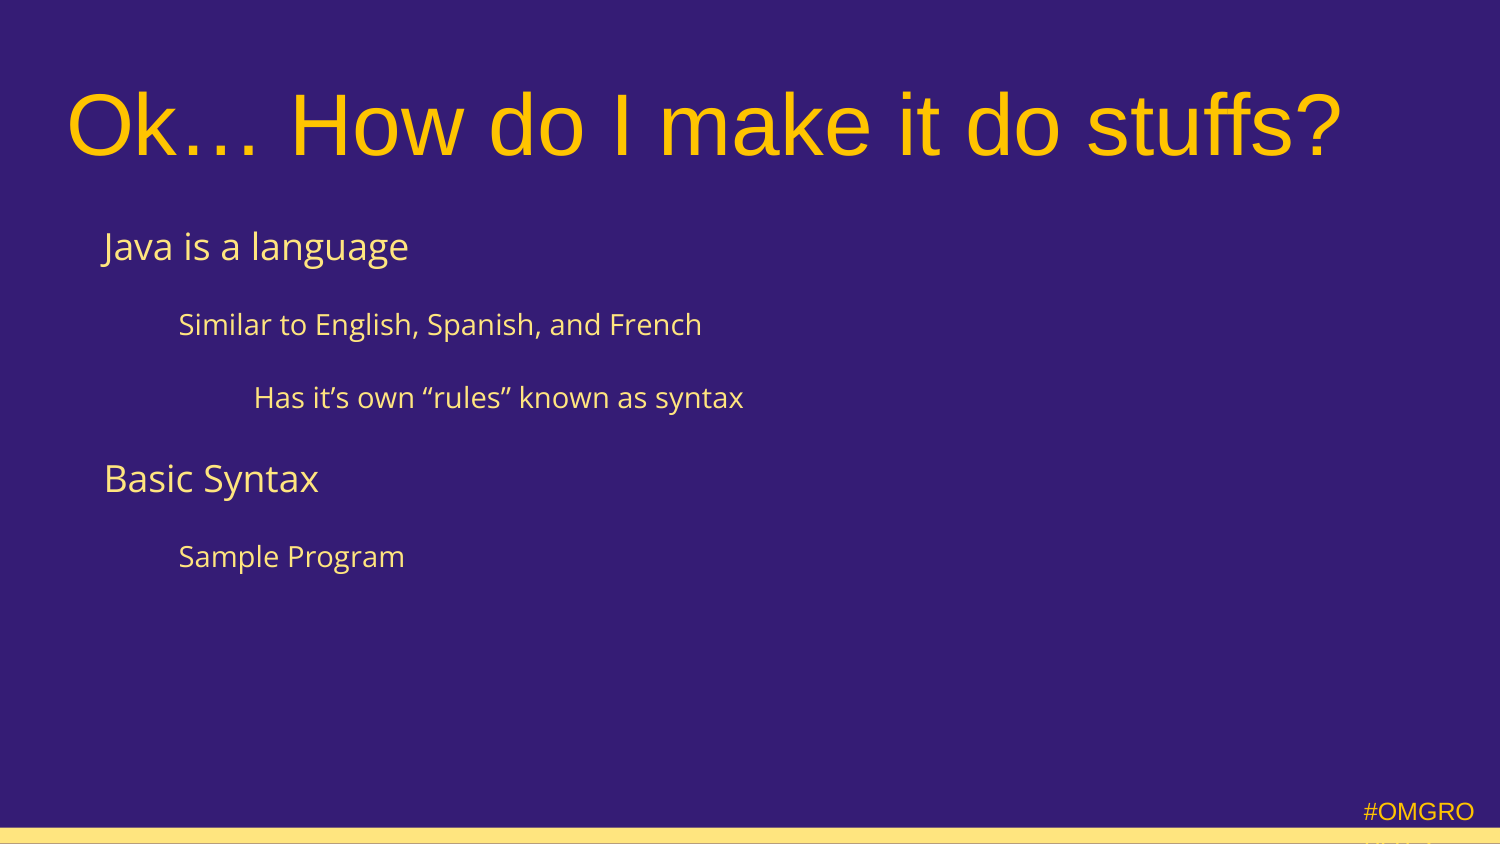

# Ok… How do I make it do stuffs?
Java is a language
Similar to English, Spanish, and French
Has it’s own “rules” known as syntax
Basic Syntax
Sample Program